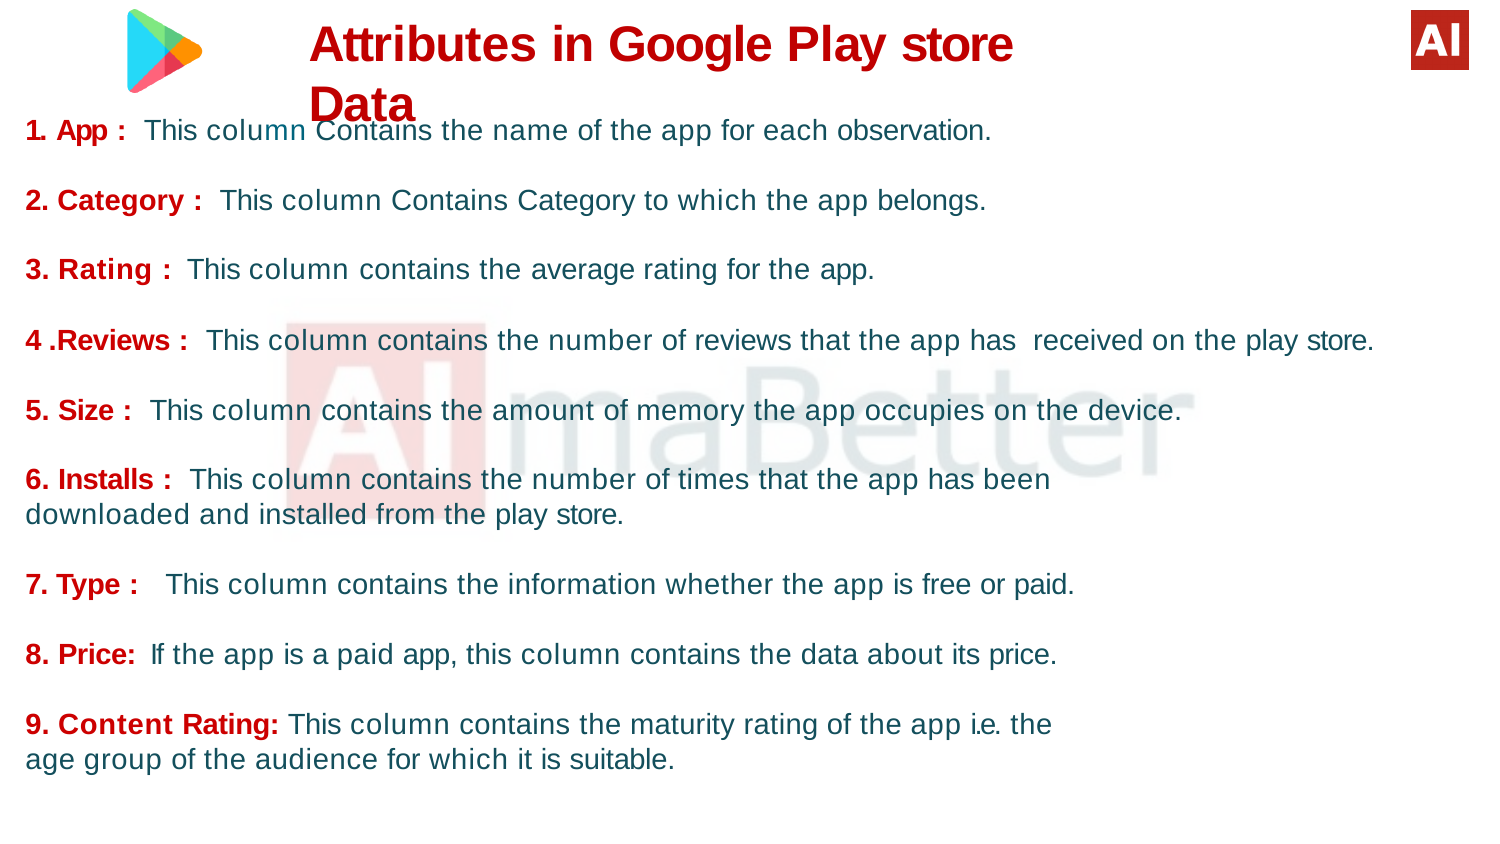

Attributes in Google Play store Data

# 1.  App :      This column Contains the name of the app for each observation. 2. Category :      This column Contains Category to which the app belongs. 3. Rating :     This column contains the average rating for the app. 4 .Reviews :   This column contains the number of reviews that the app has  received on the play store. 5. Size :   This column contains the amount of memory the app occupies on the device. 6. Installs :   This column contains the number of times that the app has been downloaded and installed from the play store. 7. Type :     This column contains the information whether the app is free or paid. 8. Price:  If the app is a paid app, this column contains the data about its price. 9. Content Rating: This column contains the maturity rating of the app i.e. the age group of the audience for which it is suitable.